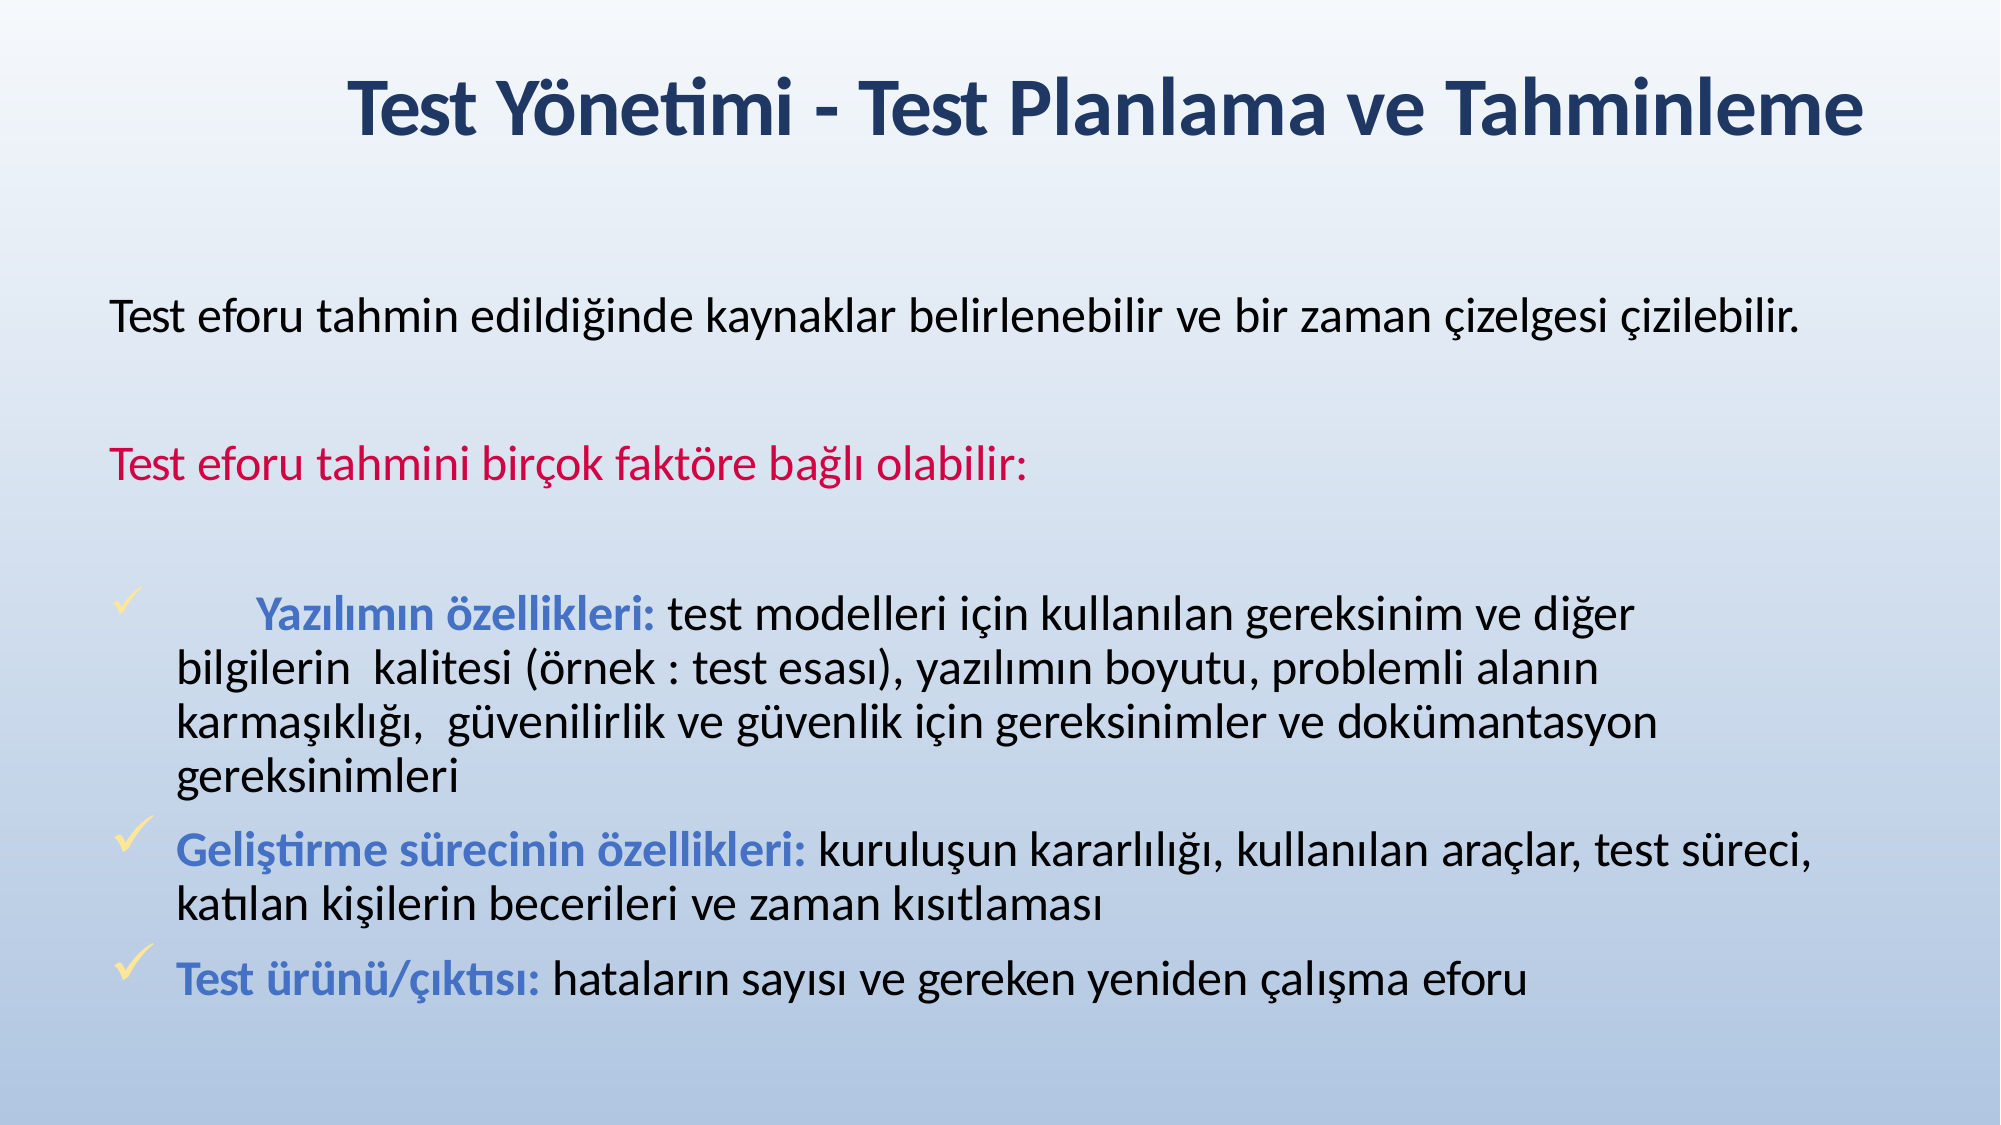

# Test Yönetimi - Test Planlama ve Tahminleme
Test eforu tahmin edildiğinde kaynaklar belirlenebilir ve bir zaman çizelgesi çizilebilir.

Test eforu tahmini birçok faktöre bağlı olabilir:

	Yazılımın özellikleri: test modelleri için kullanılan gereksinim ve diğer bilgilerin  kalitesi (örnek : test esası), yazılımın boyutu, problemli alanın karmaşıklığı,  güvenilirlik ve güvenlik için gereksinimler ve dokümantasyon gereksinimleri
Geliştirme sürecinin özellikleri: kuruluşun kararlılığı, kullanılan araçlar, test süreci,  katılan kişilerin becerileri ve zaman kısıtlaması
Test ürünü/çıktısı: hataların sayısı ve gereken yeniden çalışma eforu